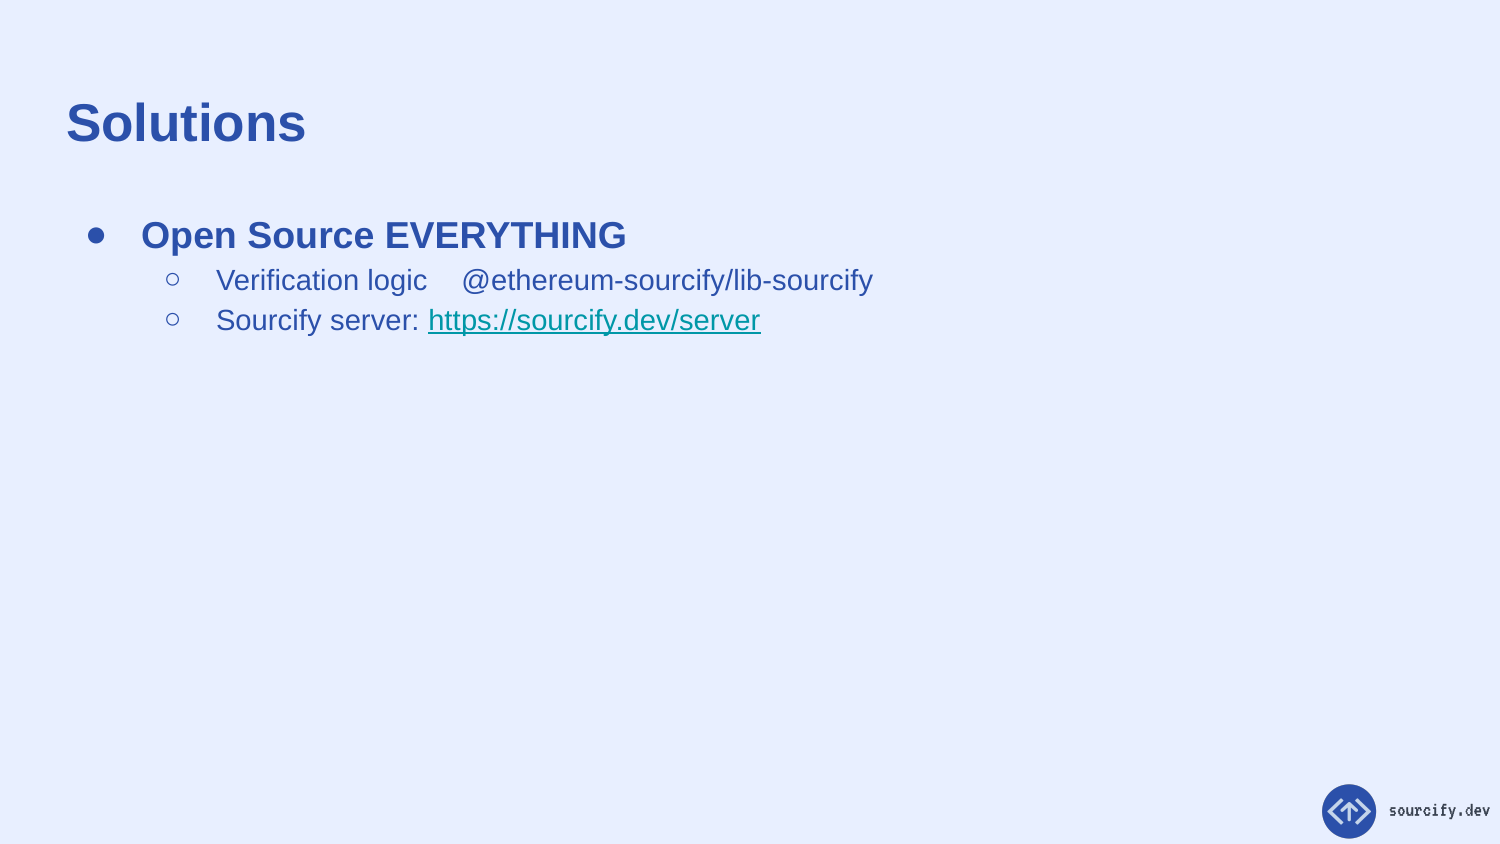

# Solutions
Open Source EVERYTHING
Verification logic    @ethereum-sourcify/lib-sourcify
Sourcify server: https://sourcify.dev/server